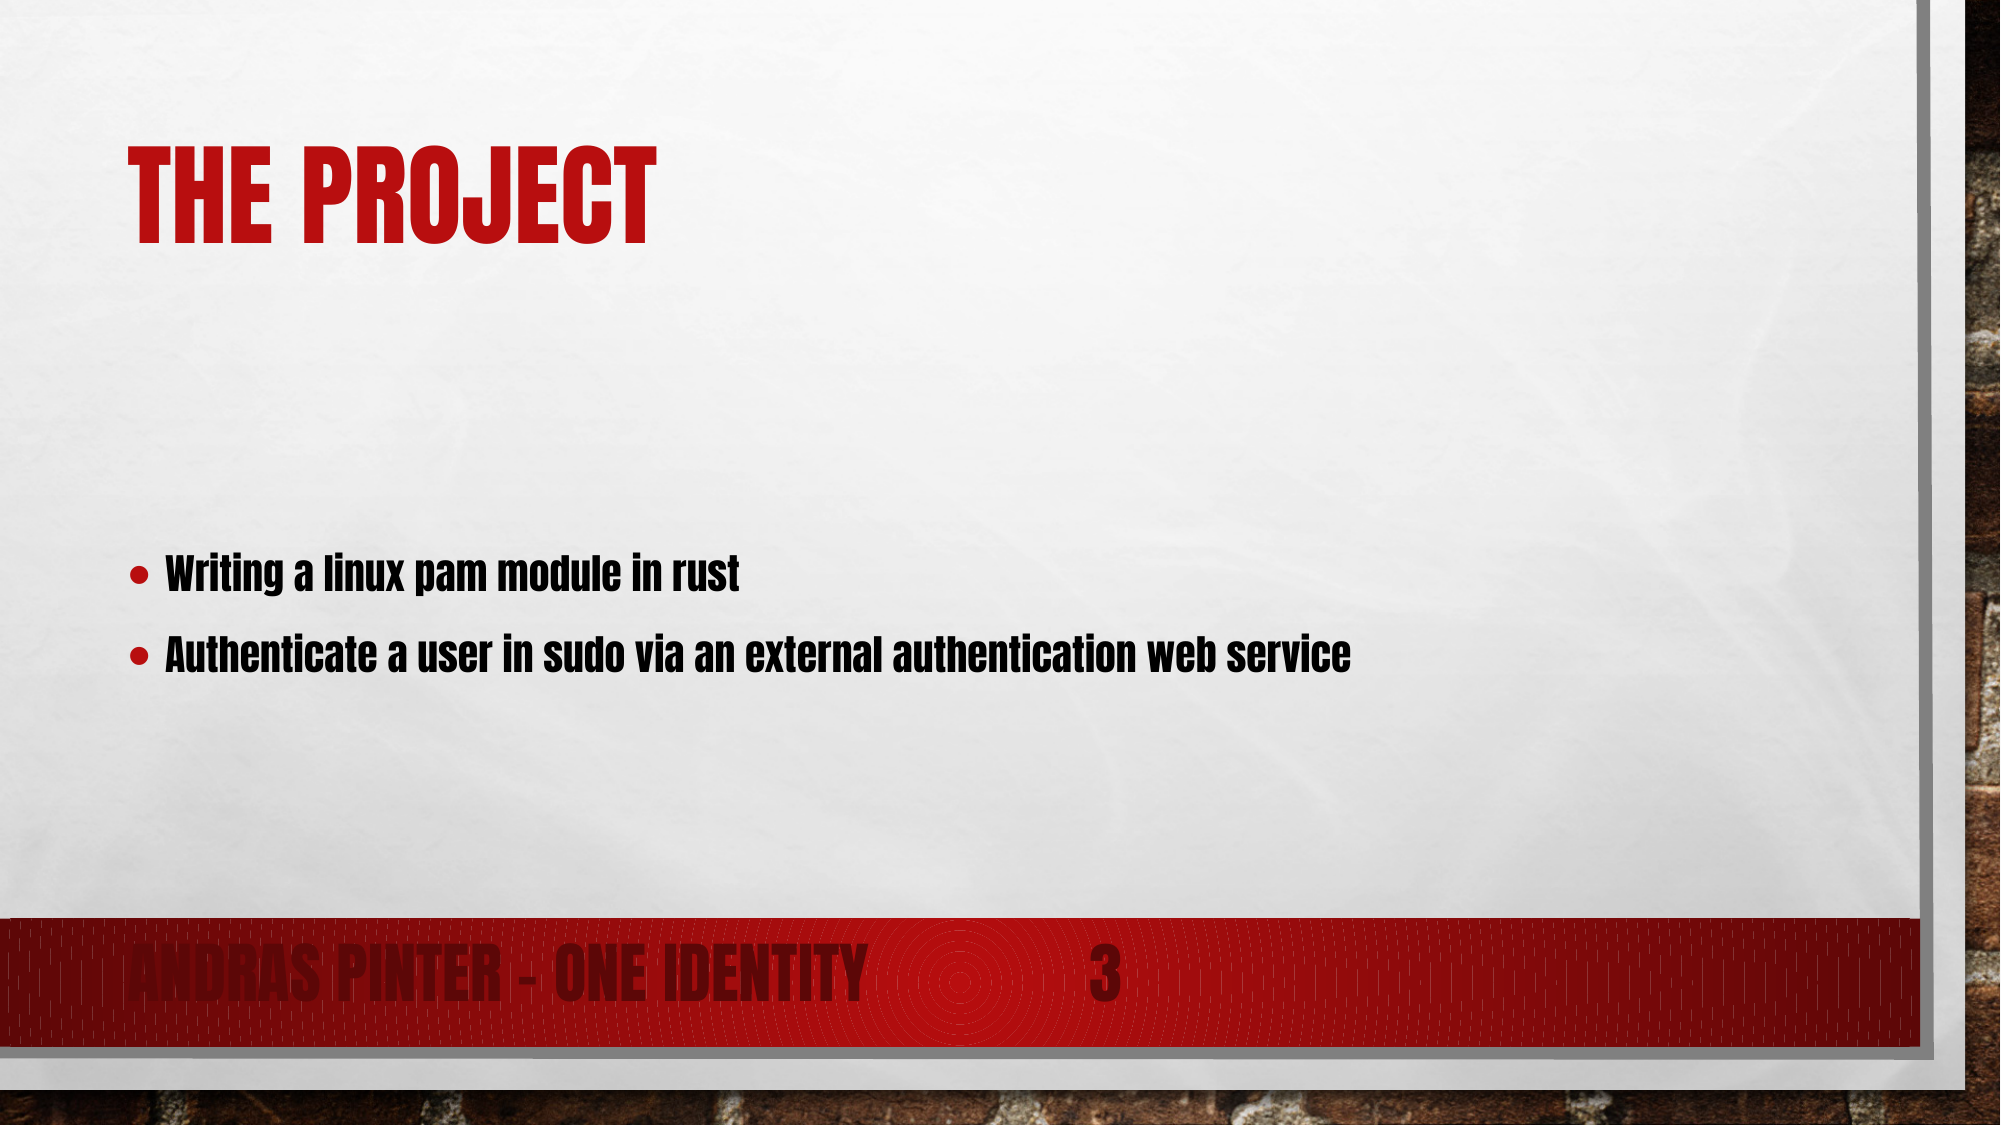

# The Project
Writing a linux pam module in rust
Authenticate a user in sudo via an external authentication web service
Andras Pinter - One Identity
3